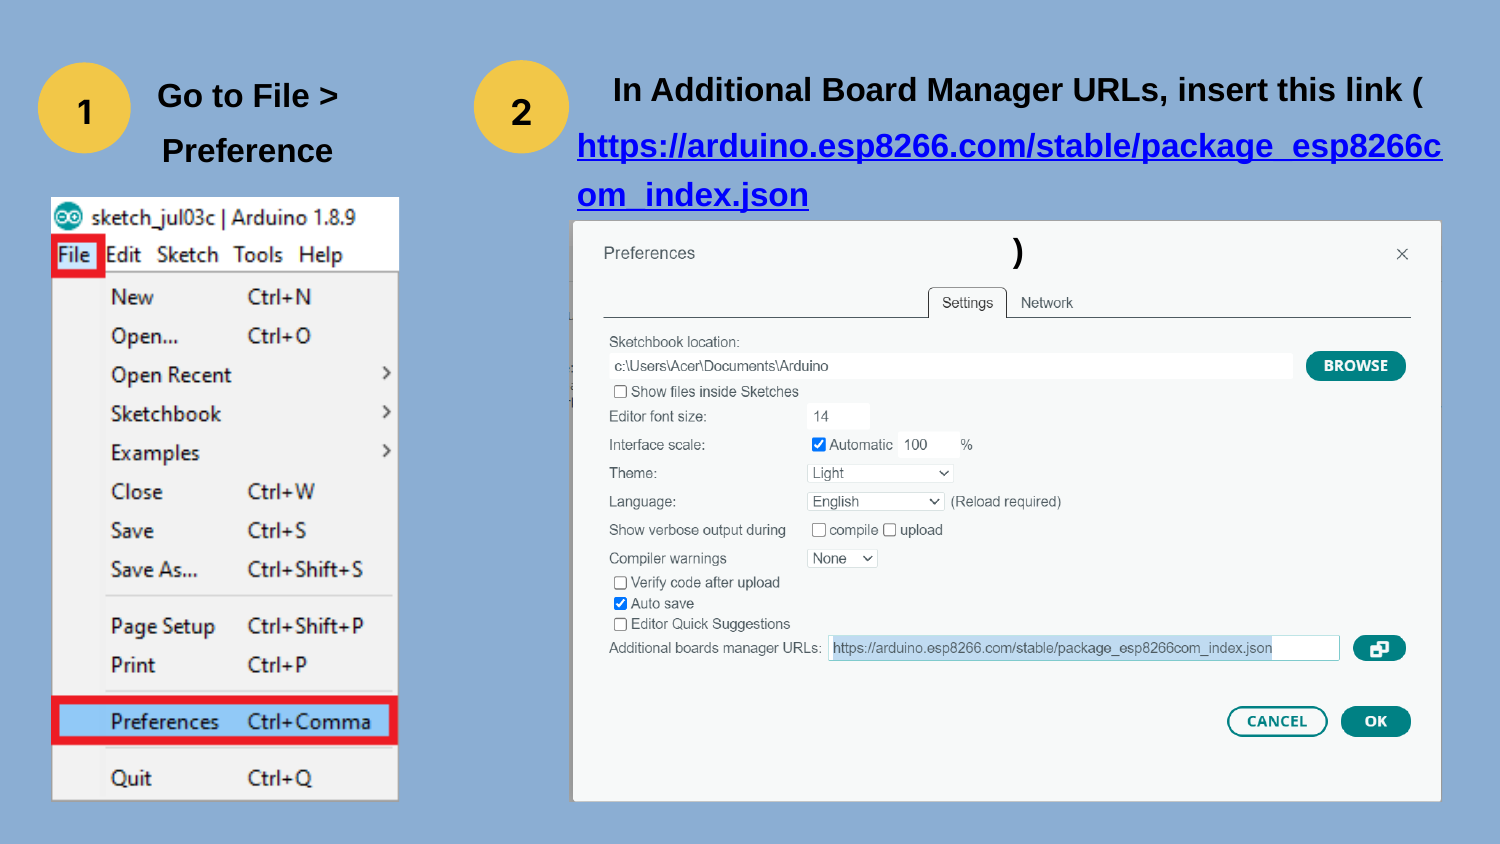

In Additional Board Manager URLs, insert this link (https://arduino.esp8266.com/stable/package_esp8266com_index.json)
Go to File > Preference

2

1